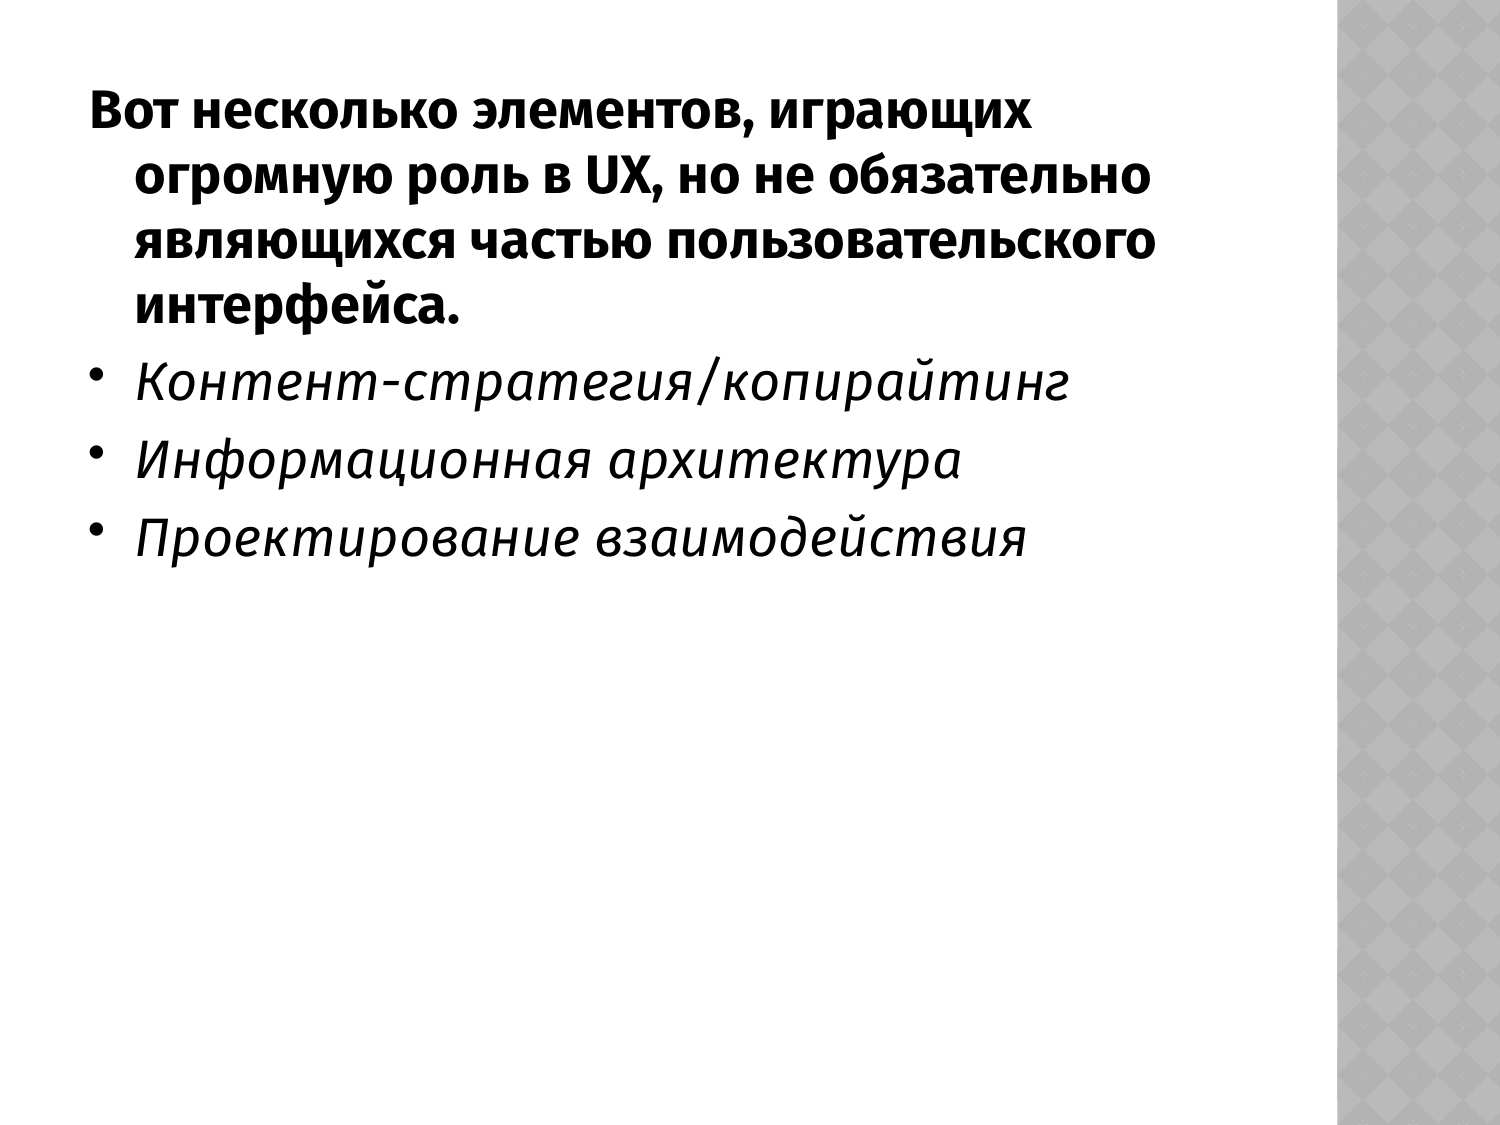

Вот несколько элементов, играющих огромную роль в UX, но не обязательно являющихся частью пользовательского интерфейса.
Контент-стратегия/копирайтинг
Информационная архитектура
Проектирование взаимодействия